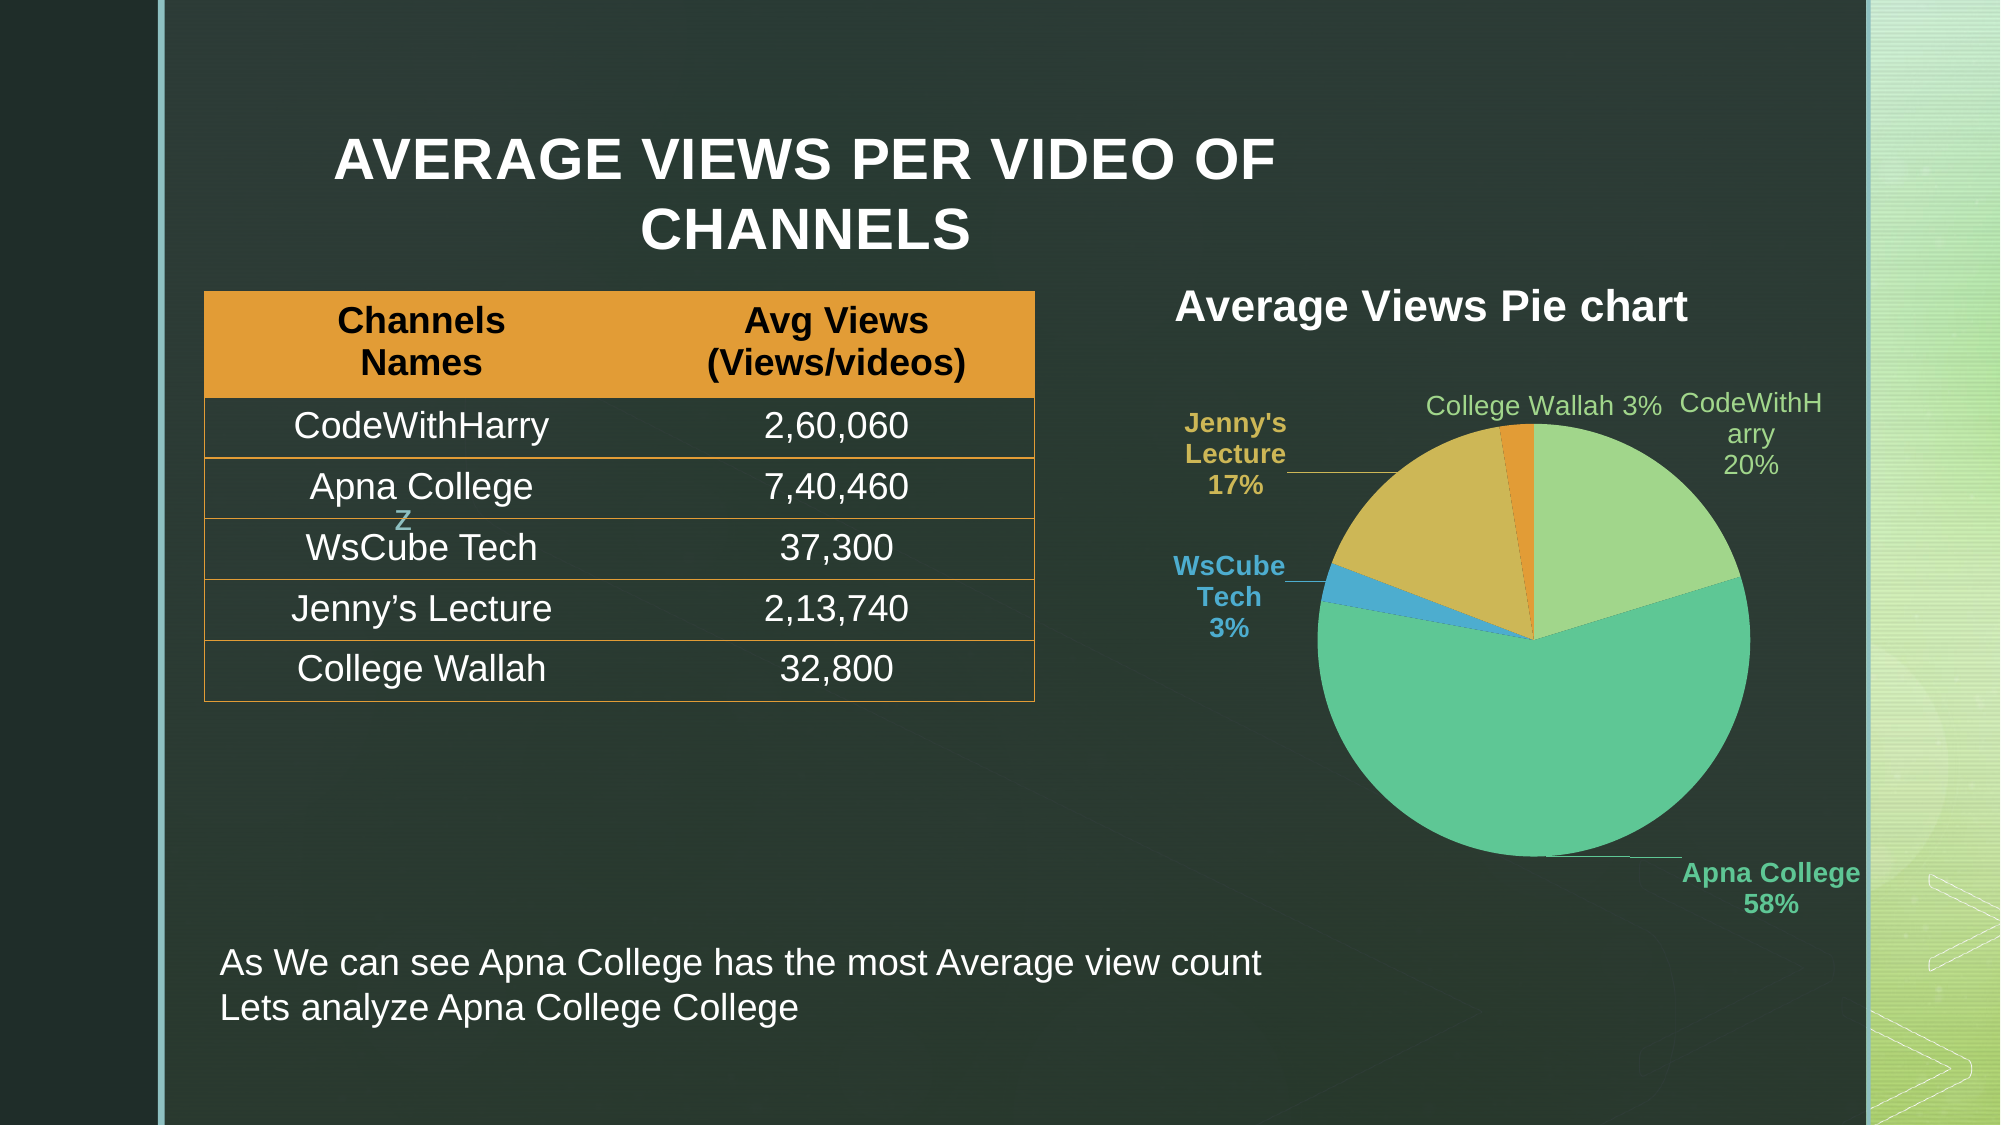

AVERAGE VIEWS PER VIDEO OF CHANNELS

### Chart: Average Views Pie chart

| Category | Average Views Pie chart |
|---|---|
| CodeWithHarry | 260060.0 |
| Apna College | 740460.0 |
| WsCube Tech | 37300.0 |
| Jenny's Lecture | 213740.0 |
| College Wallah | 32800.0 |
| Channels Names | Avg Views (Views/videos) |
| --- | --- |
| CodeWithHarry | 2,60,060 |
| Apna College | 7,40,460 |
| WsCube Tech | 37,300 |
| Jenny’s Lecture | 2,13,740 |
| College Wallah | 32,800 |
As We can see Apna College has the most Average view count
Lets analyze Apna College College